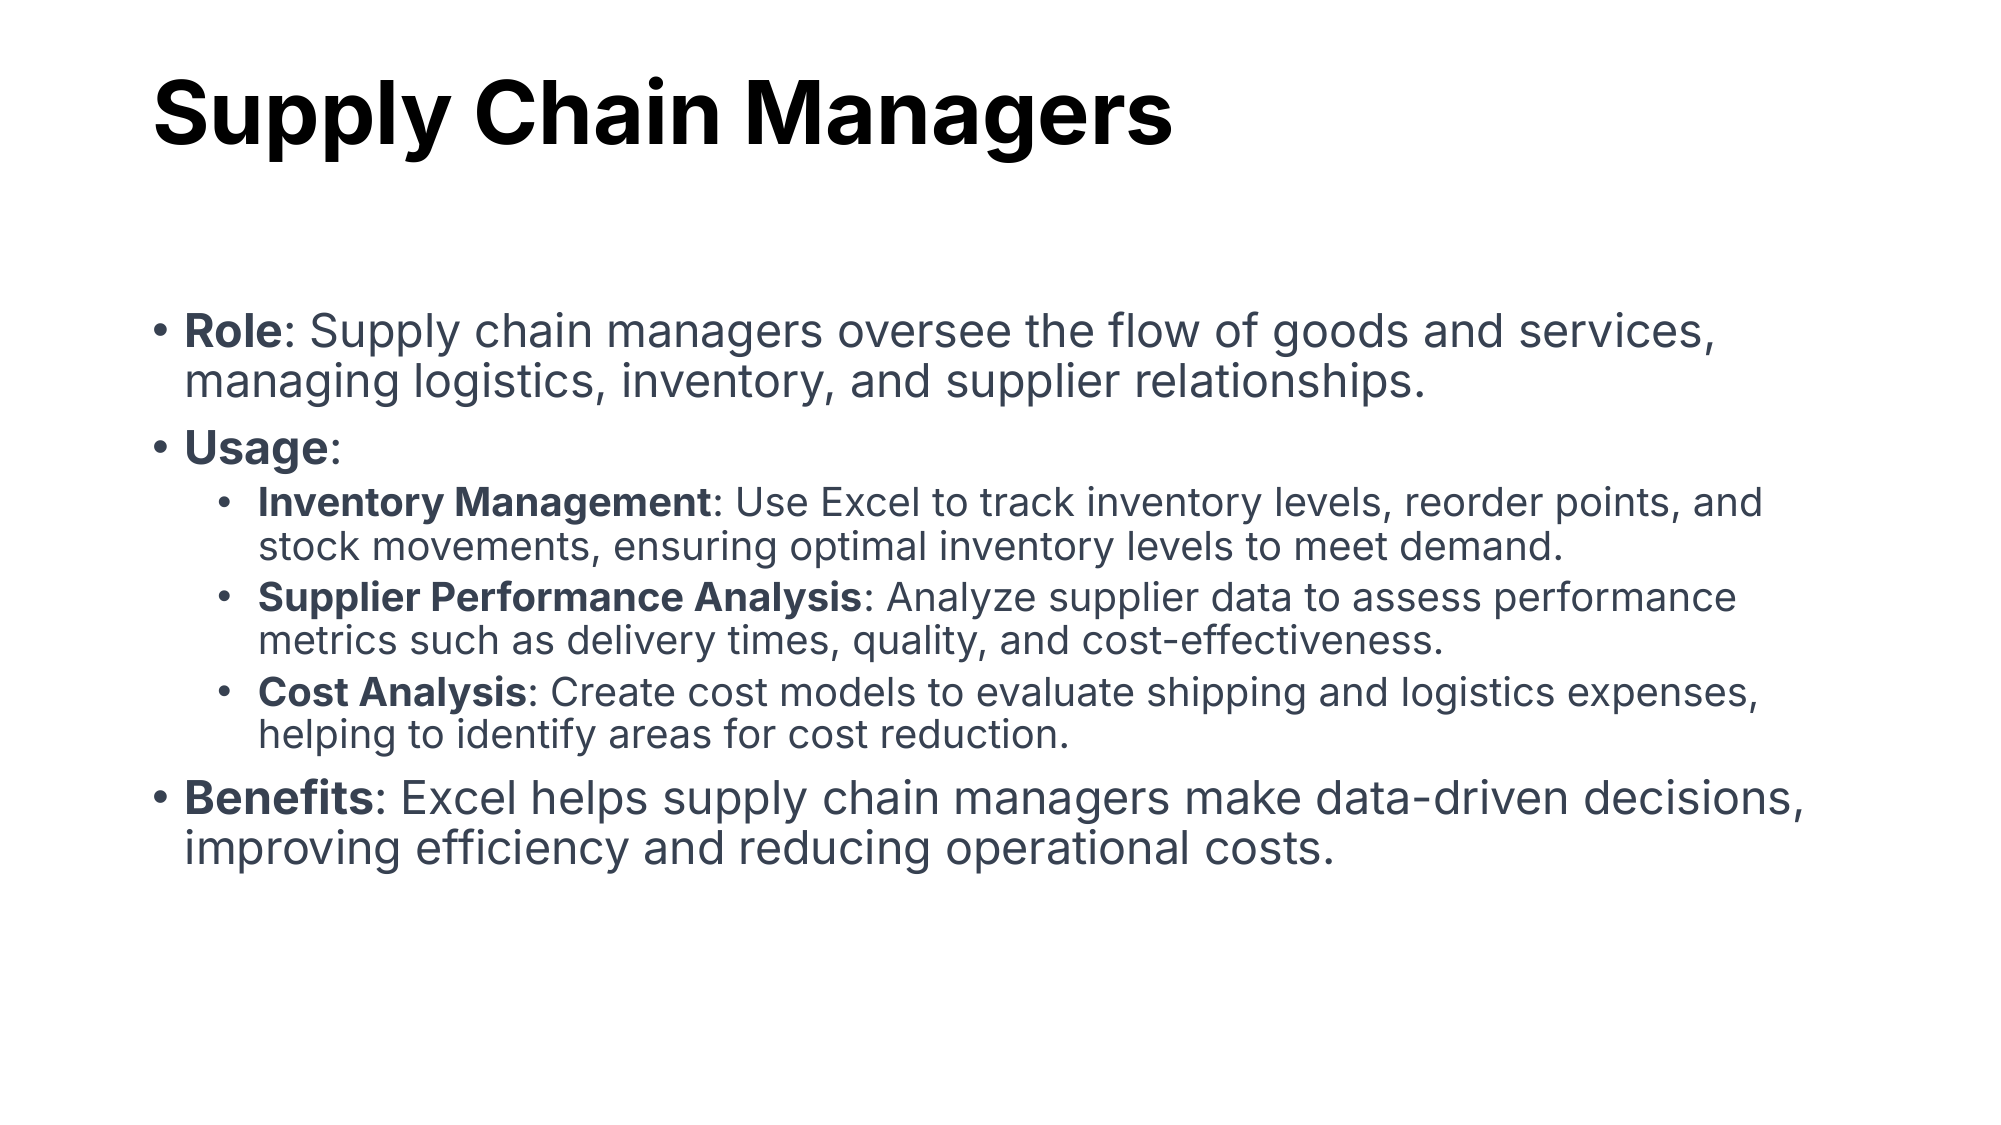

# Supply Chain Managers
Role: Supply chain managers oversee the flow of goods and services, managing logistics, inventory, and supplier relationships.
Usage:
Inventory Management: Use Excel to track inventory levels, reorder points, and stock movements, ensuring optimal inventory levels to meet demand.
Supplier Performance Analysis: Analyze supplier data to assess performance metrics such as delivery times, quality, and cost-effectiveness.
Cost Analysis: Create cost models to evaluate shipping and logistics expenses, helping to identify areas for cost reduction.
Benefits: Excel helps supply chain managers make data-driven decisions, improving efficiency and reducing operational costs.